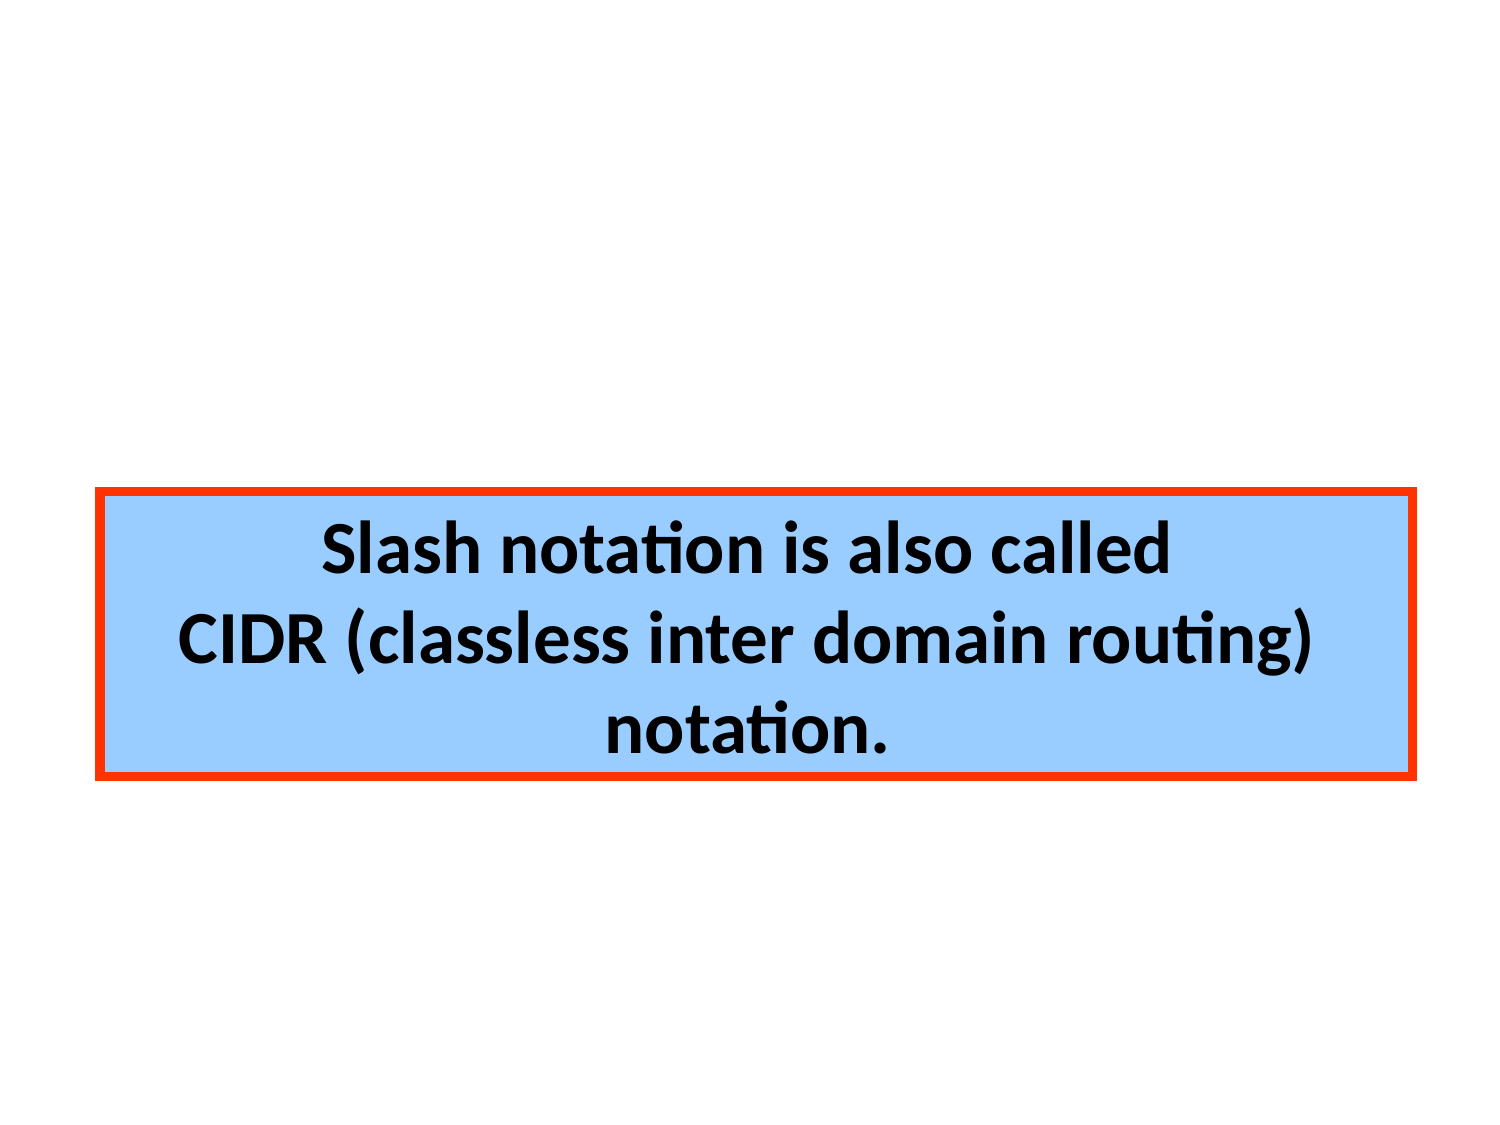

Slash notation is also called
CIDR (classless inter domain routing)
notation.